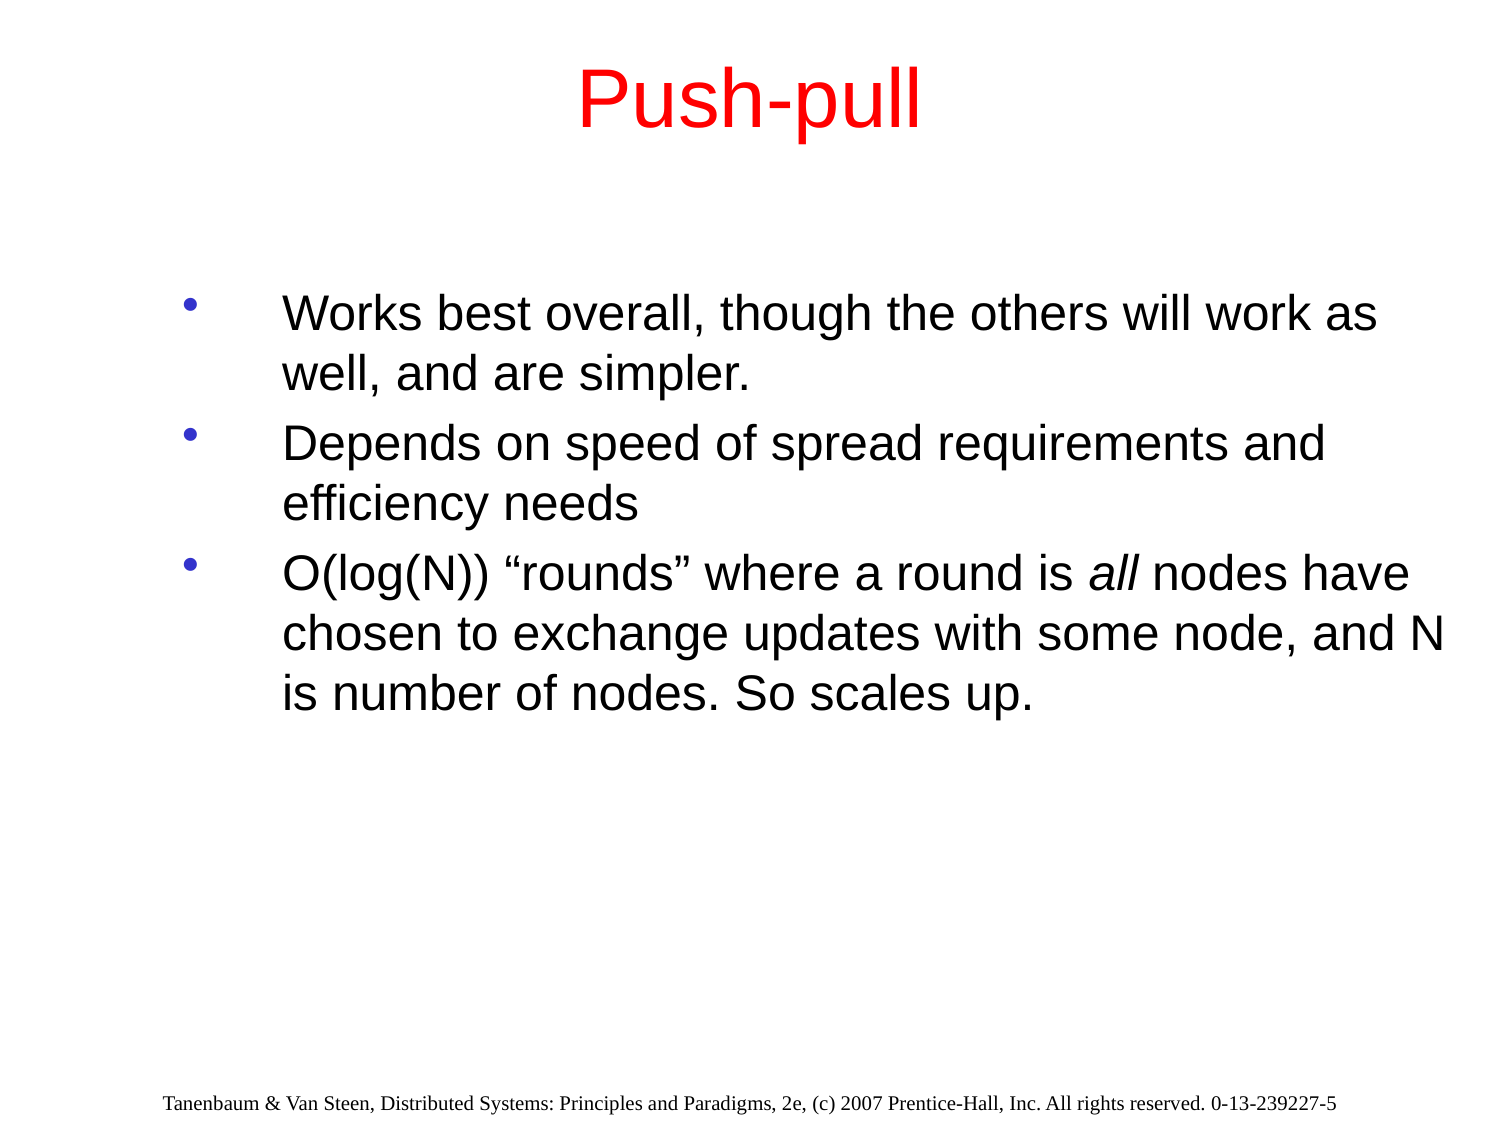

# Push-pull
Works best overall, though the others will work as well, and are simpler.
Depends on speed of spread requirements and efficiency needs
O(log(N)) “rounds” where a round is all nodes have chosen to exchange updates with some node, and N is number of nodes. So scales up.
Tanenbaum & Van Steen, Distributed Systems: Principles and Paradigms, 2e, (c) 2007 Prentice-Hall, Inc. All rights reserved. 0-13-239227-5